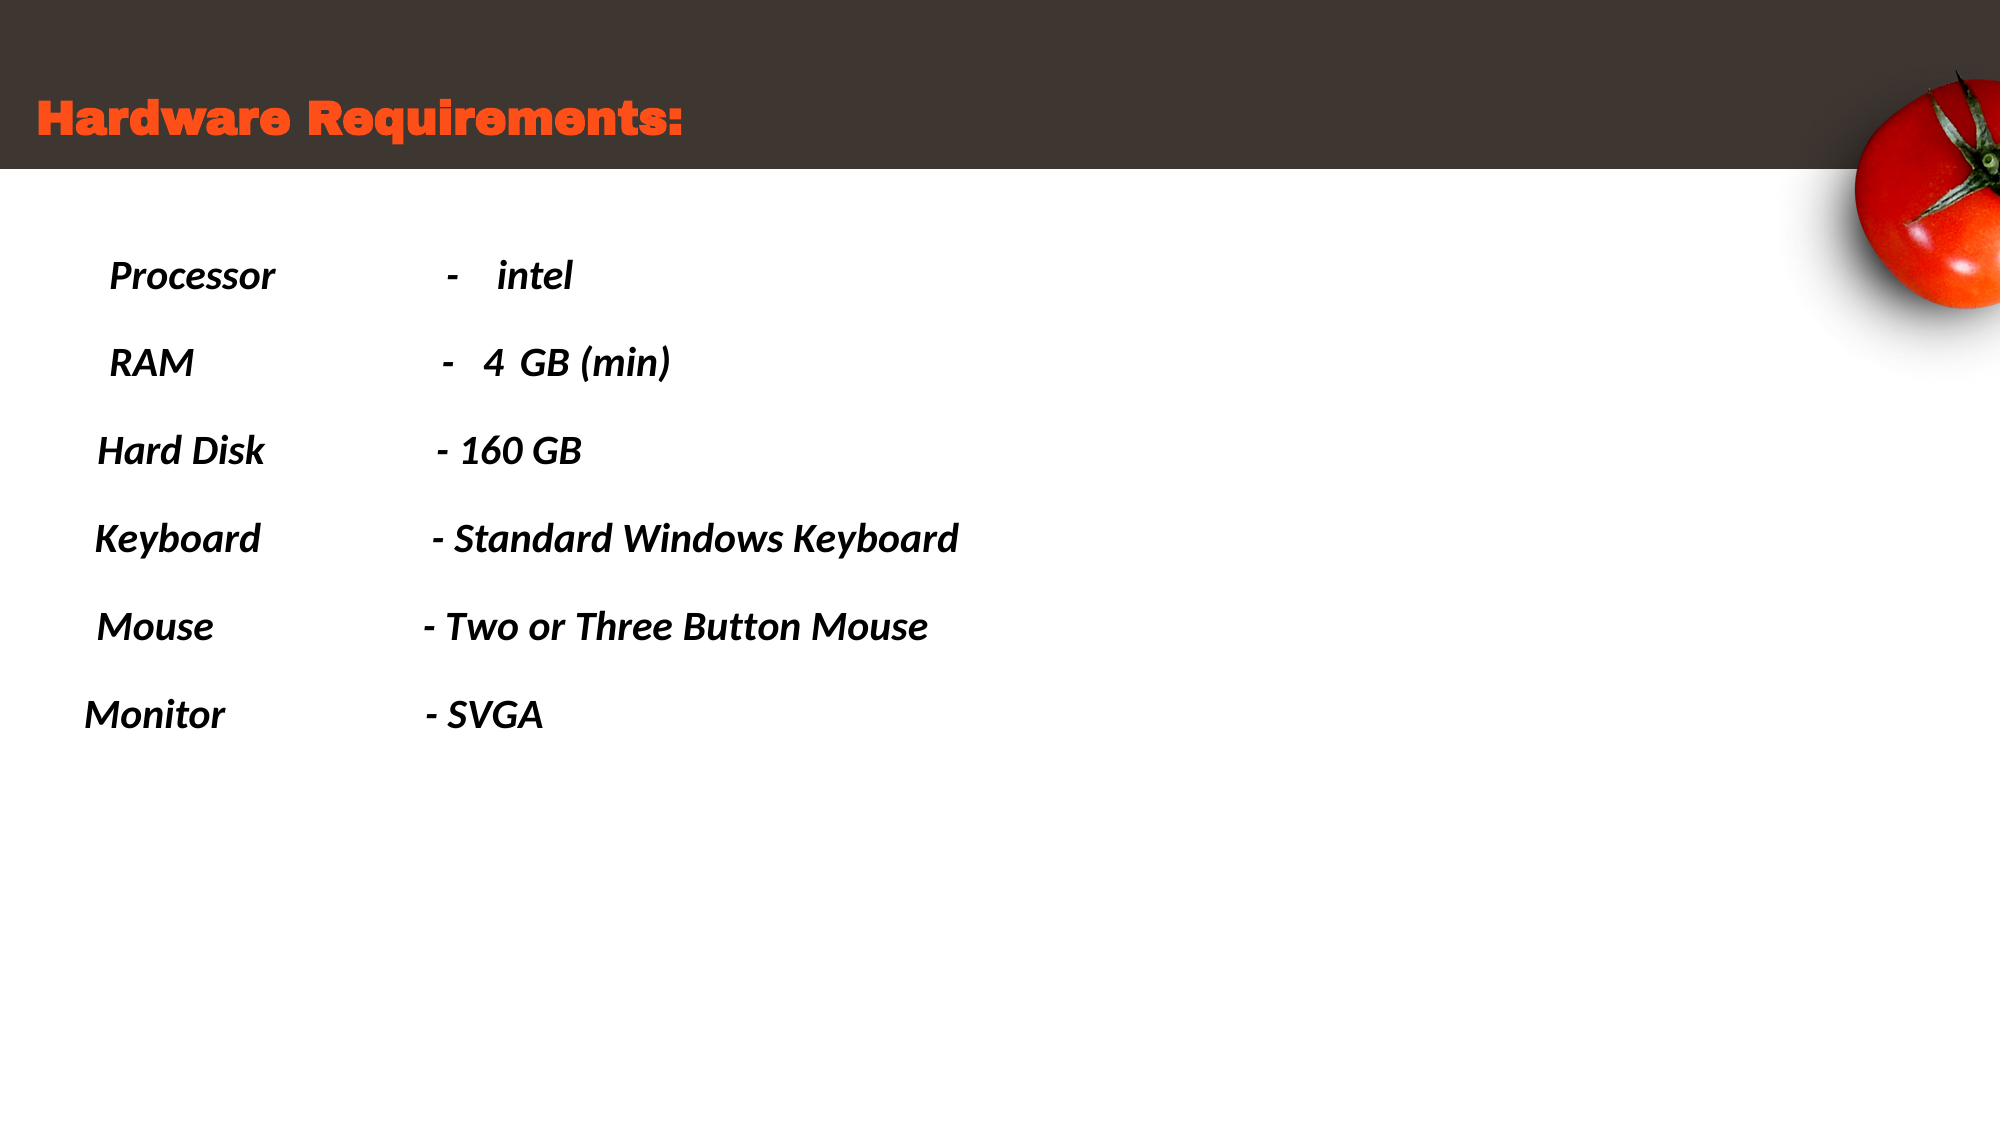

# Hardware Requirements:
Processor                  -    intel
RAM                          -   4 GB (min)
    Hard Disk                  - 160 GB
   Keyboard                  - Standard Windows Keyboard
   Mouse                      - Two or Three Button Mouse
  Monitor                     - SVGA
➢   Monitor                          - SVGA